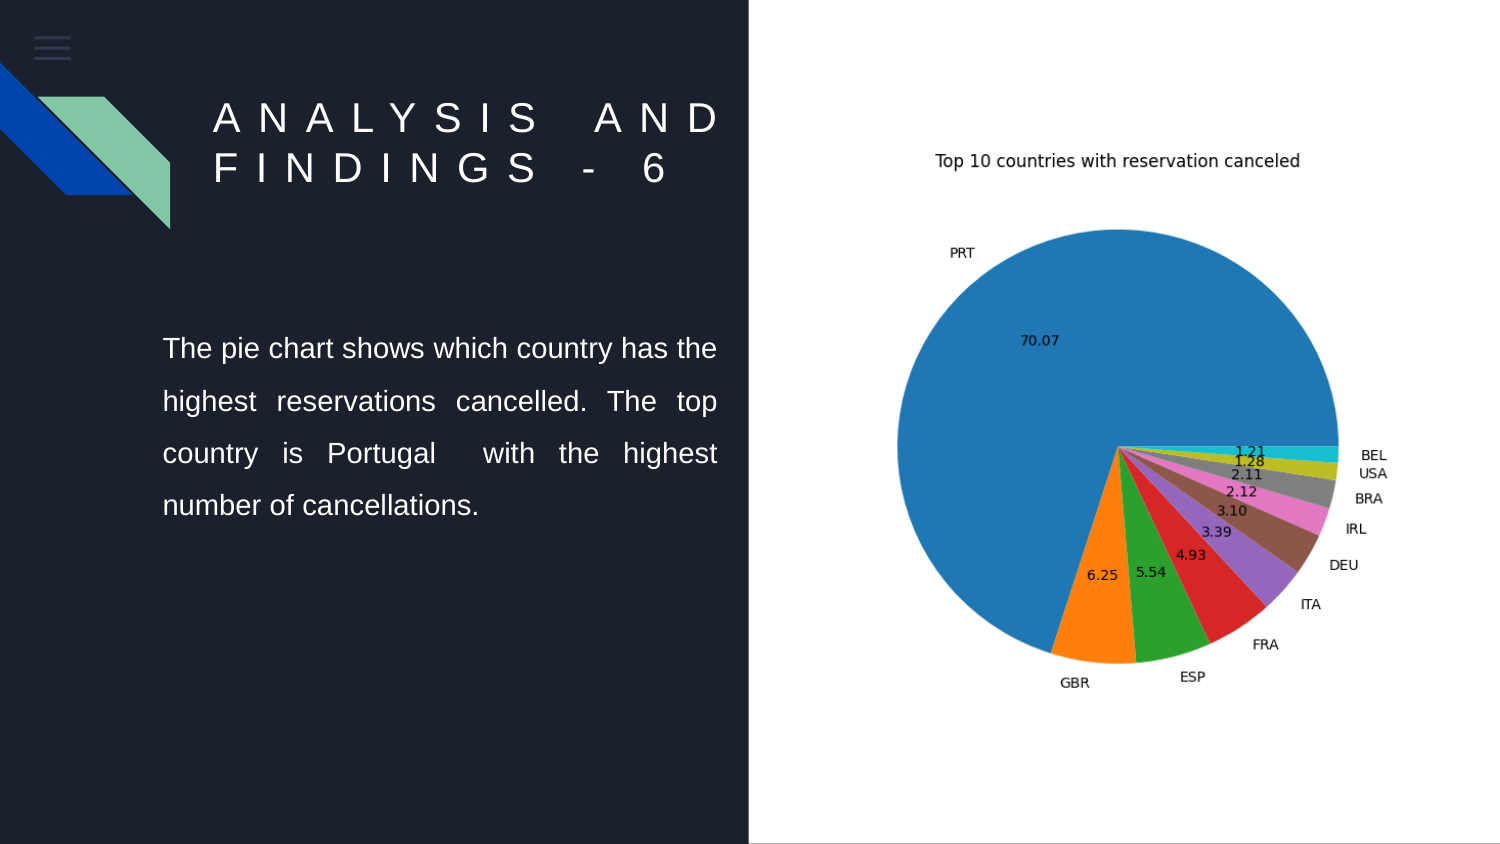

ANALYSIS AND FINDINGS - 6

# The pie chart shows which country has the highest reservations cancelled. The top country is Portugal  with the highest number of cancellations.